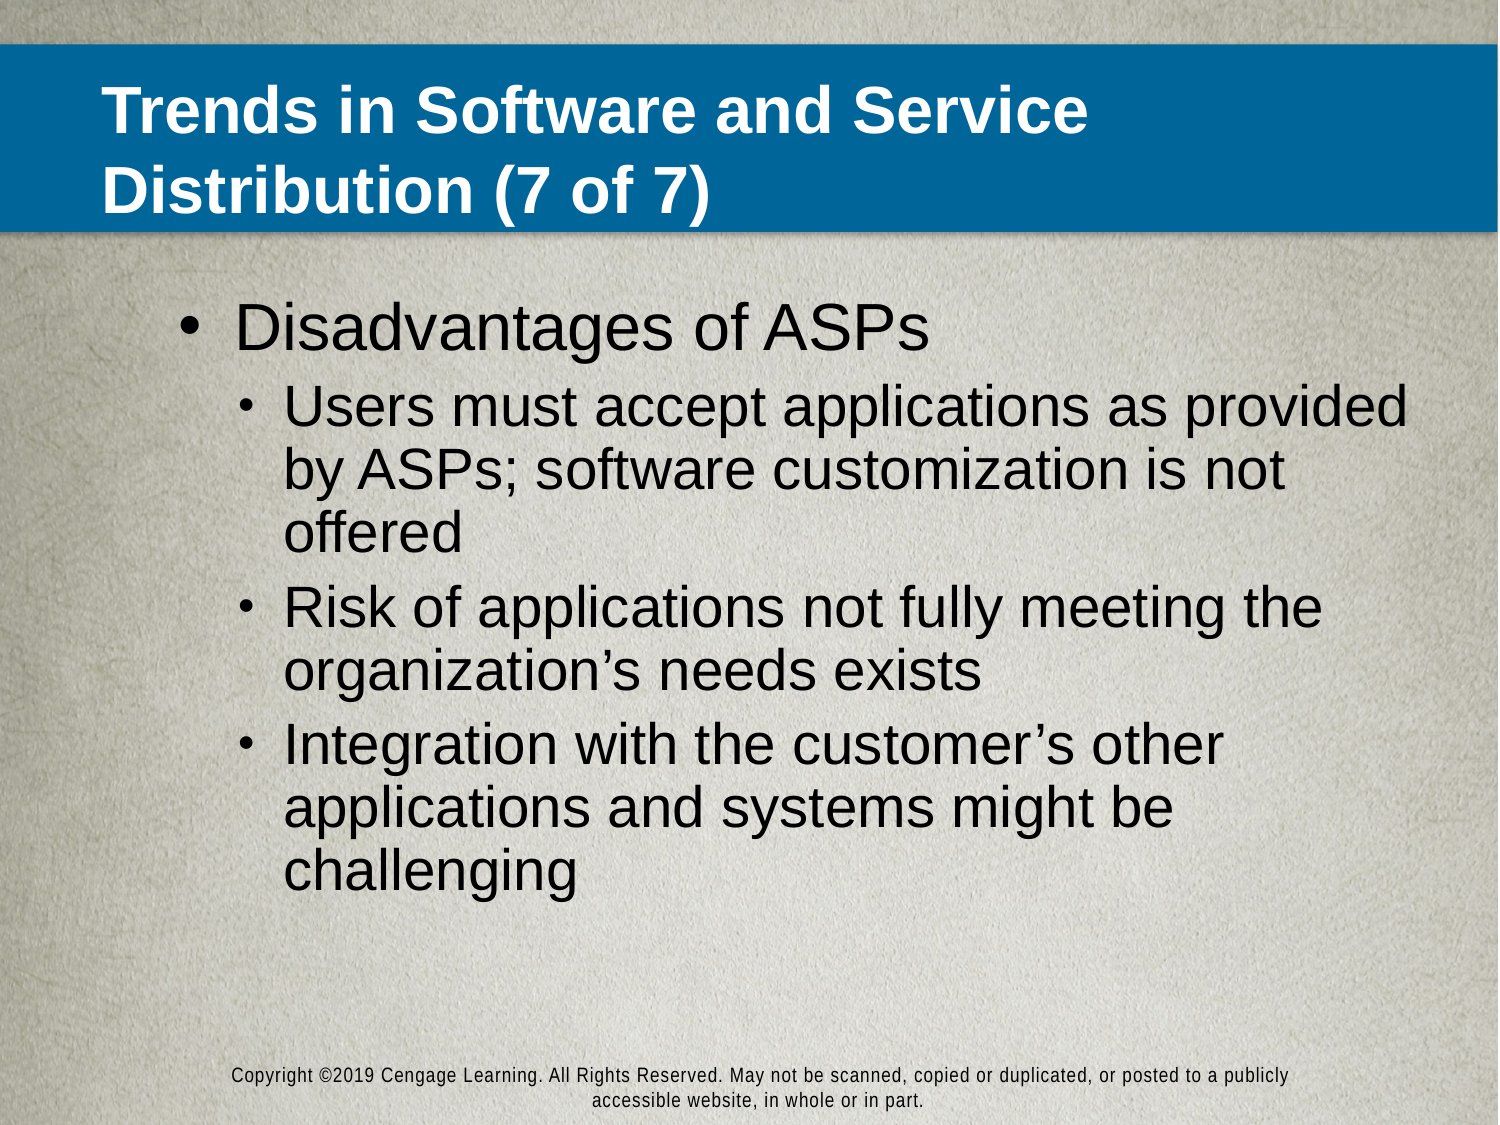

# Trends in Software and Service Distribution (7 of 7)
Disadvantages of ASPs
Users must accept applications as provided by ASPs; software customization is not offered
Risk of applications not fully meeting the organization’s needs exists
Integration with the customer’s other applications and systems might be challenging